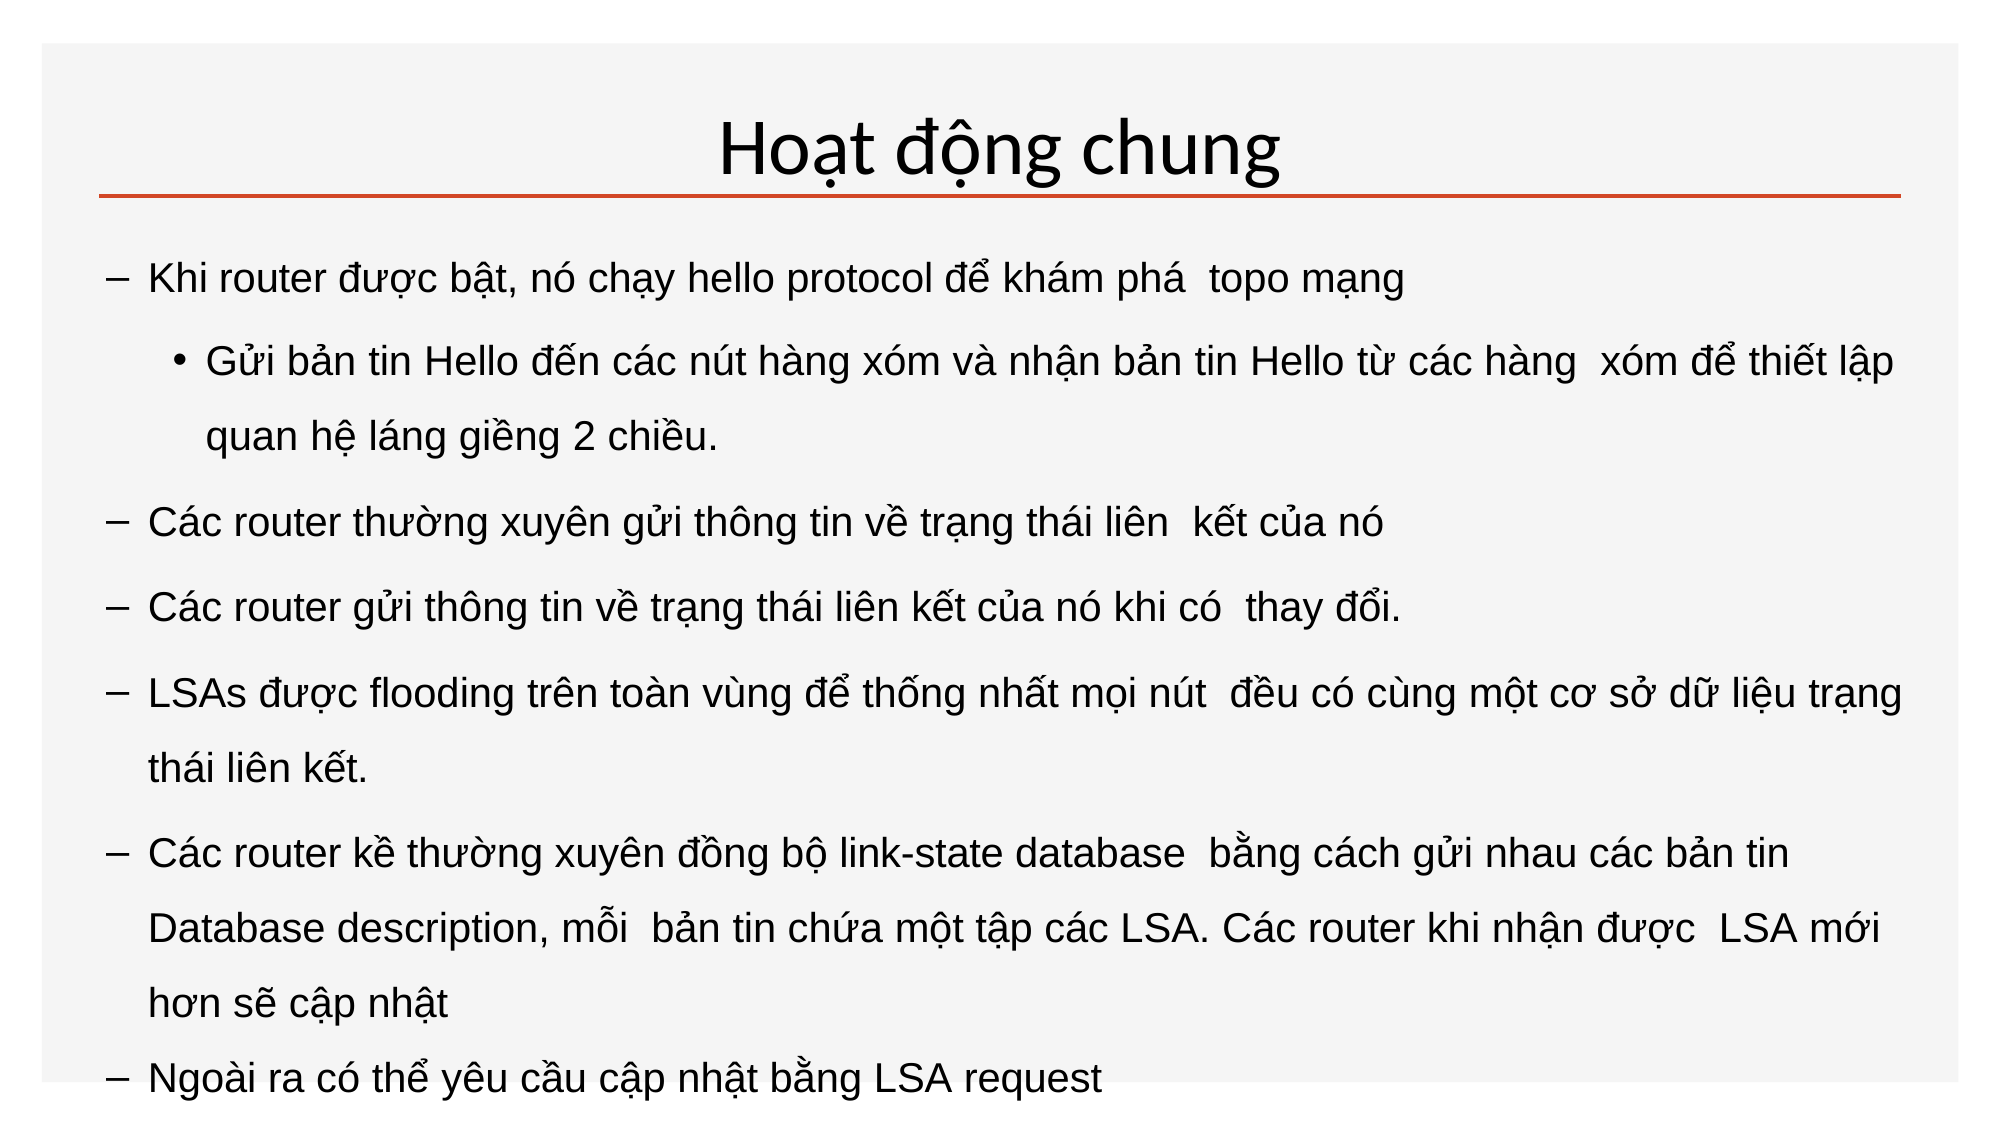

# Hoạt động chung
Khi router được bật, nó chạy hello protocol để khám phá  topo mạng
Gửi bản tin Hello đến các nút hàng xóm và nhận bản tin Hello từ các hàng  xóm để thiết lập quan hệ láng giềng 2 chiều.
Các router thường xuyên gửi thông tin về trạng thái liên  kết của nó
Các router gửi thông tin về trạng thái liên kết của nó khi có  thay đổi.
LSAs được flooding trên toàn vùng để thống nhất mọi nút  đều có cùng một cơ sở dữ liệu trạng thái liên kết.
Các router kề thường xuyên đồng bộ link-state database  bằng cách gửi nhau các bản tin Database description, mỗi  bản tin chứa một tập các LSA. Các router khi nhận được  LSA mới hơn sẽ cập nhật
Ngoài ra có thể yêu cầu cập nhật bằng LSA request